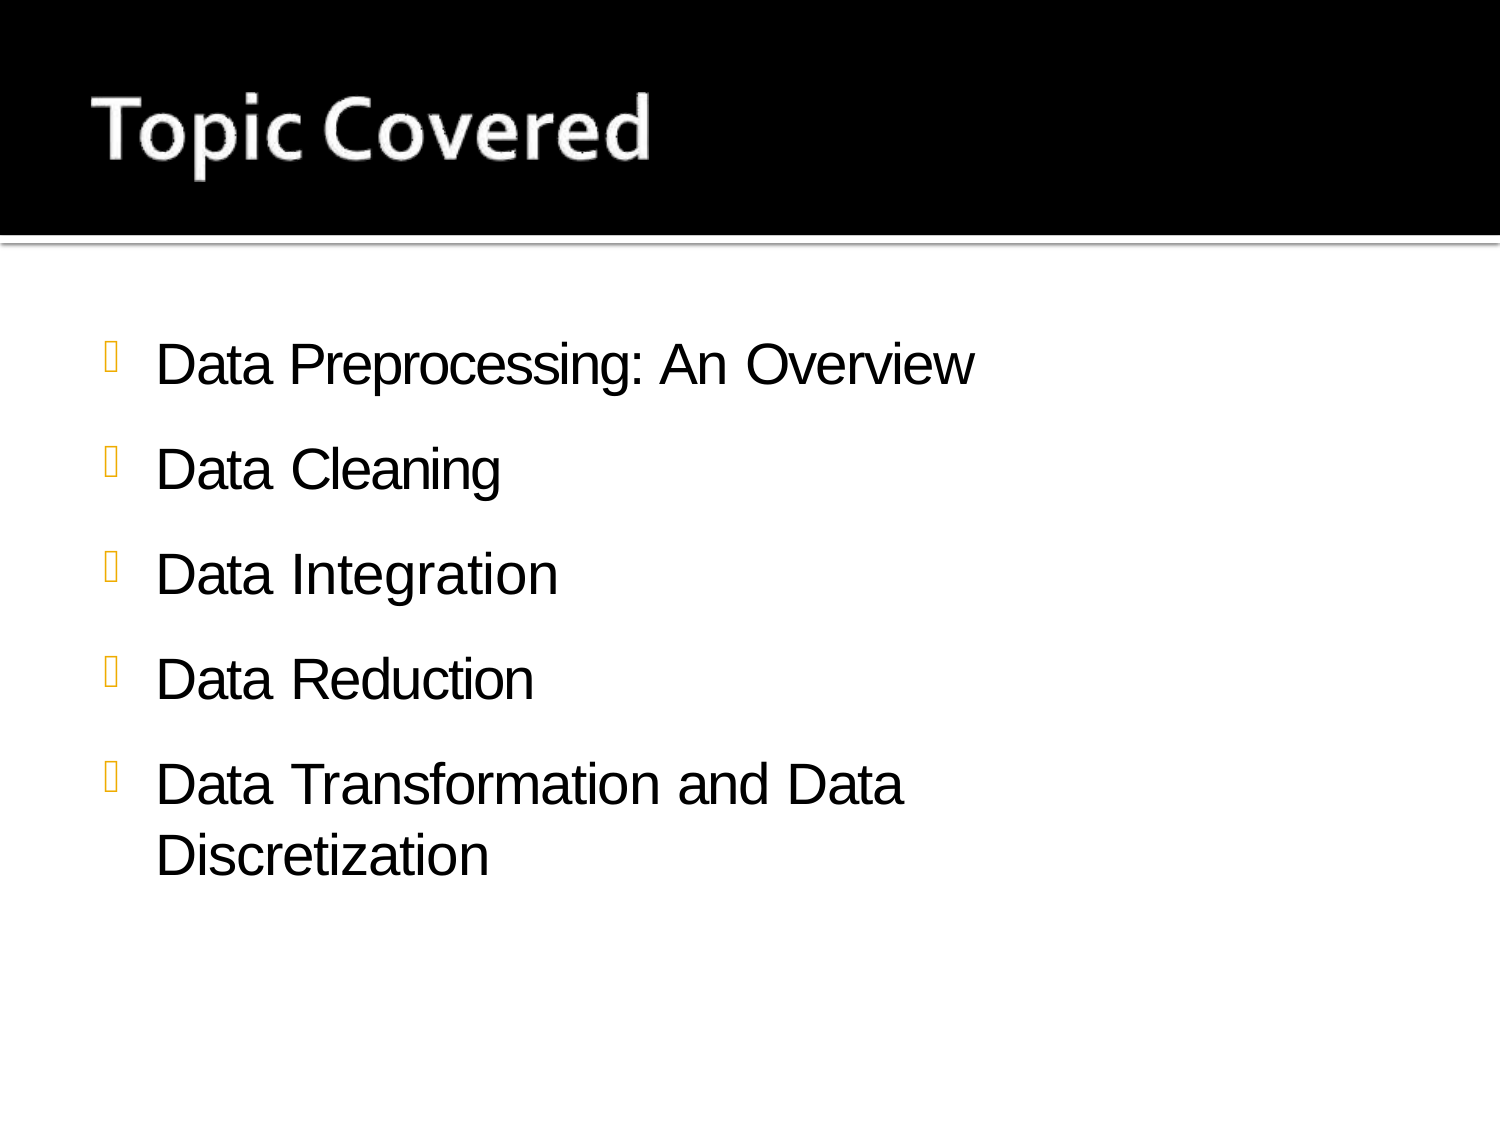

Data Preprocessing: An Overview
Data Cleaning
Data Integration
Data Reduction
Data Transformation and Data Discretization